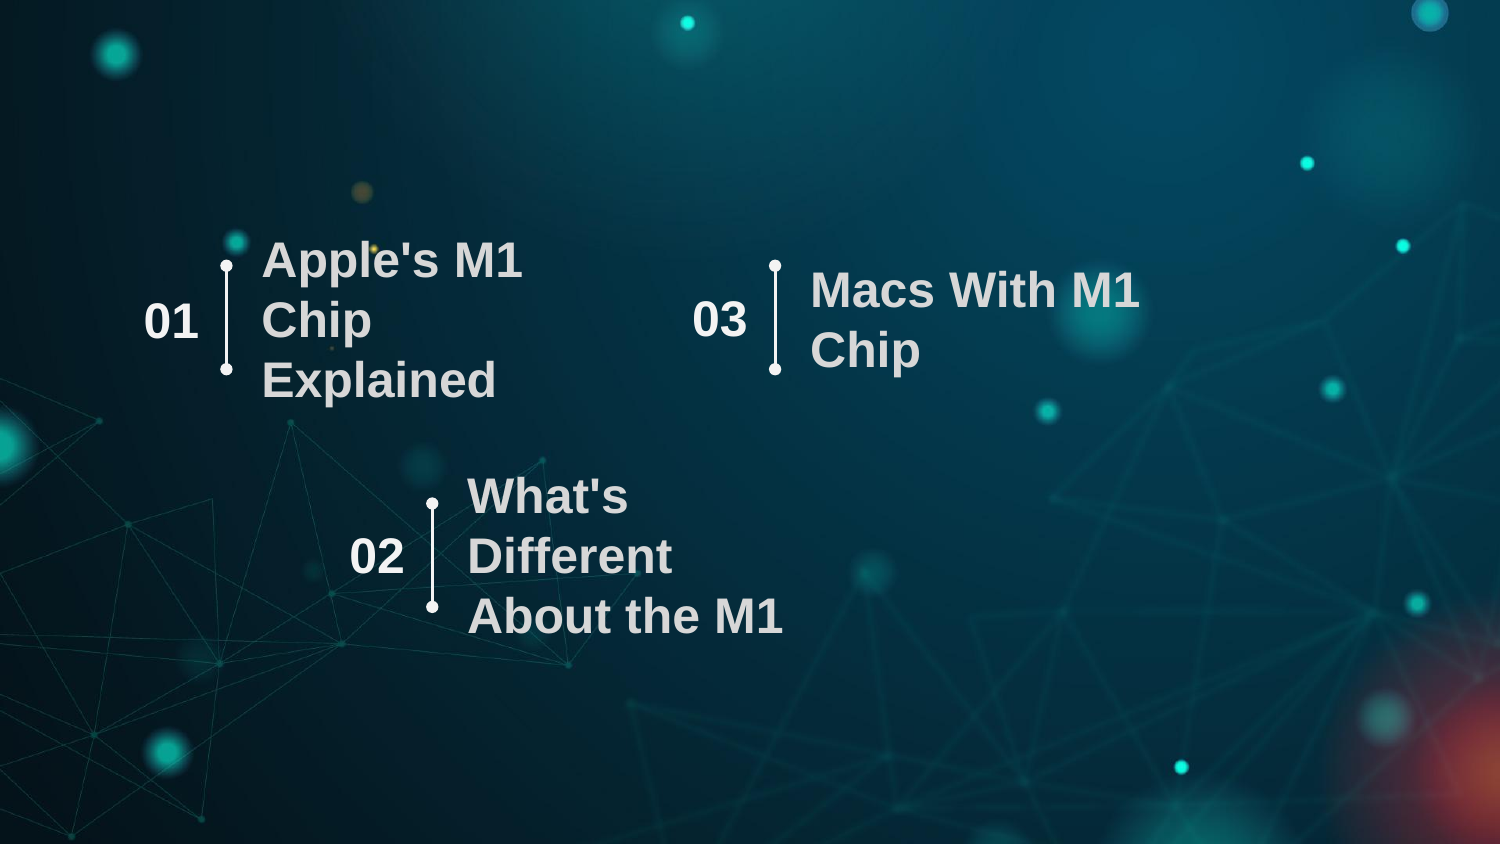

03
# Apple's M1 Chip Explained
Macs With M1 Chip
01
02
What's Different About the M1